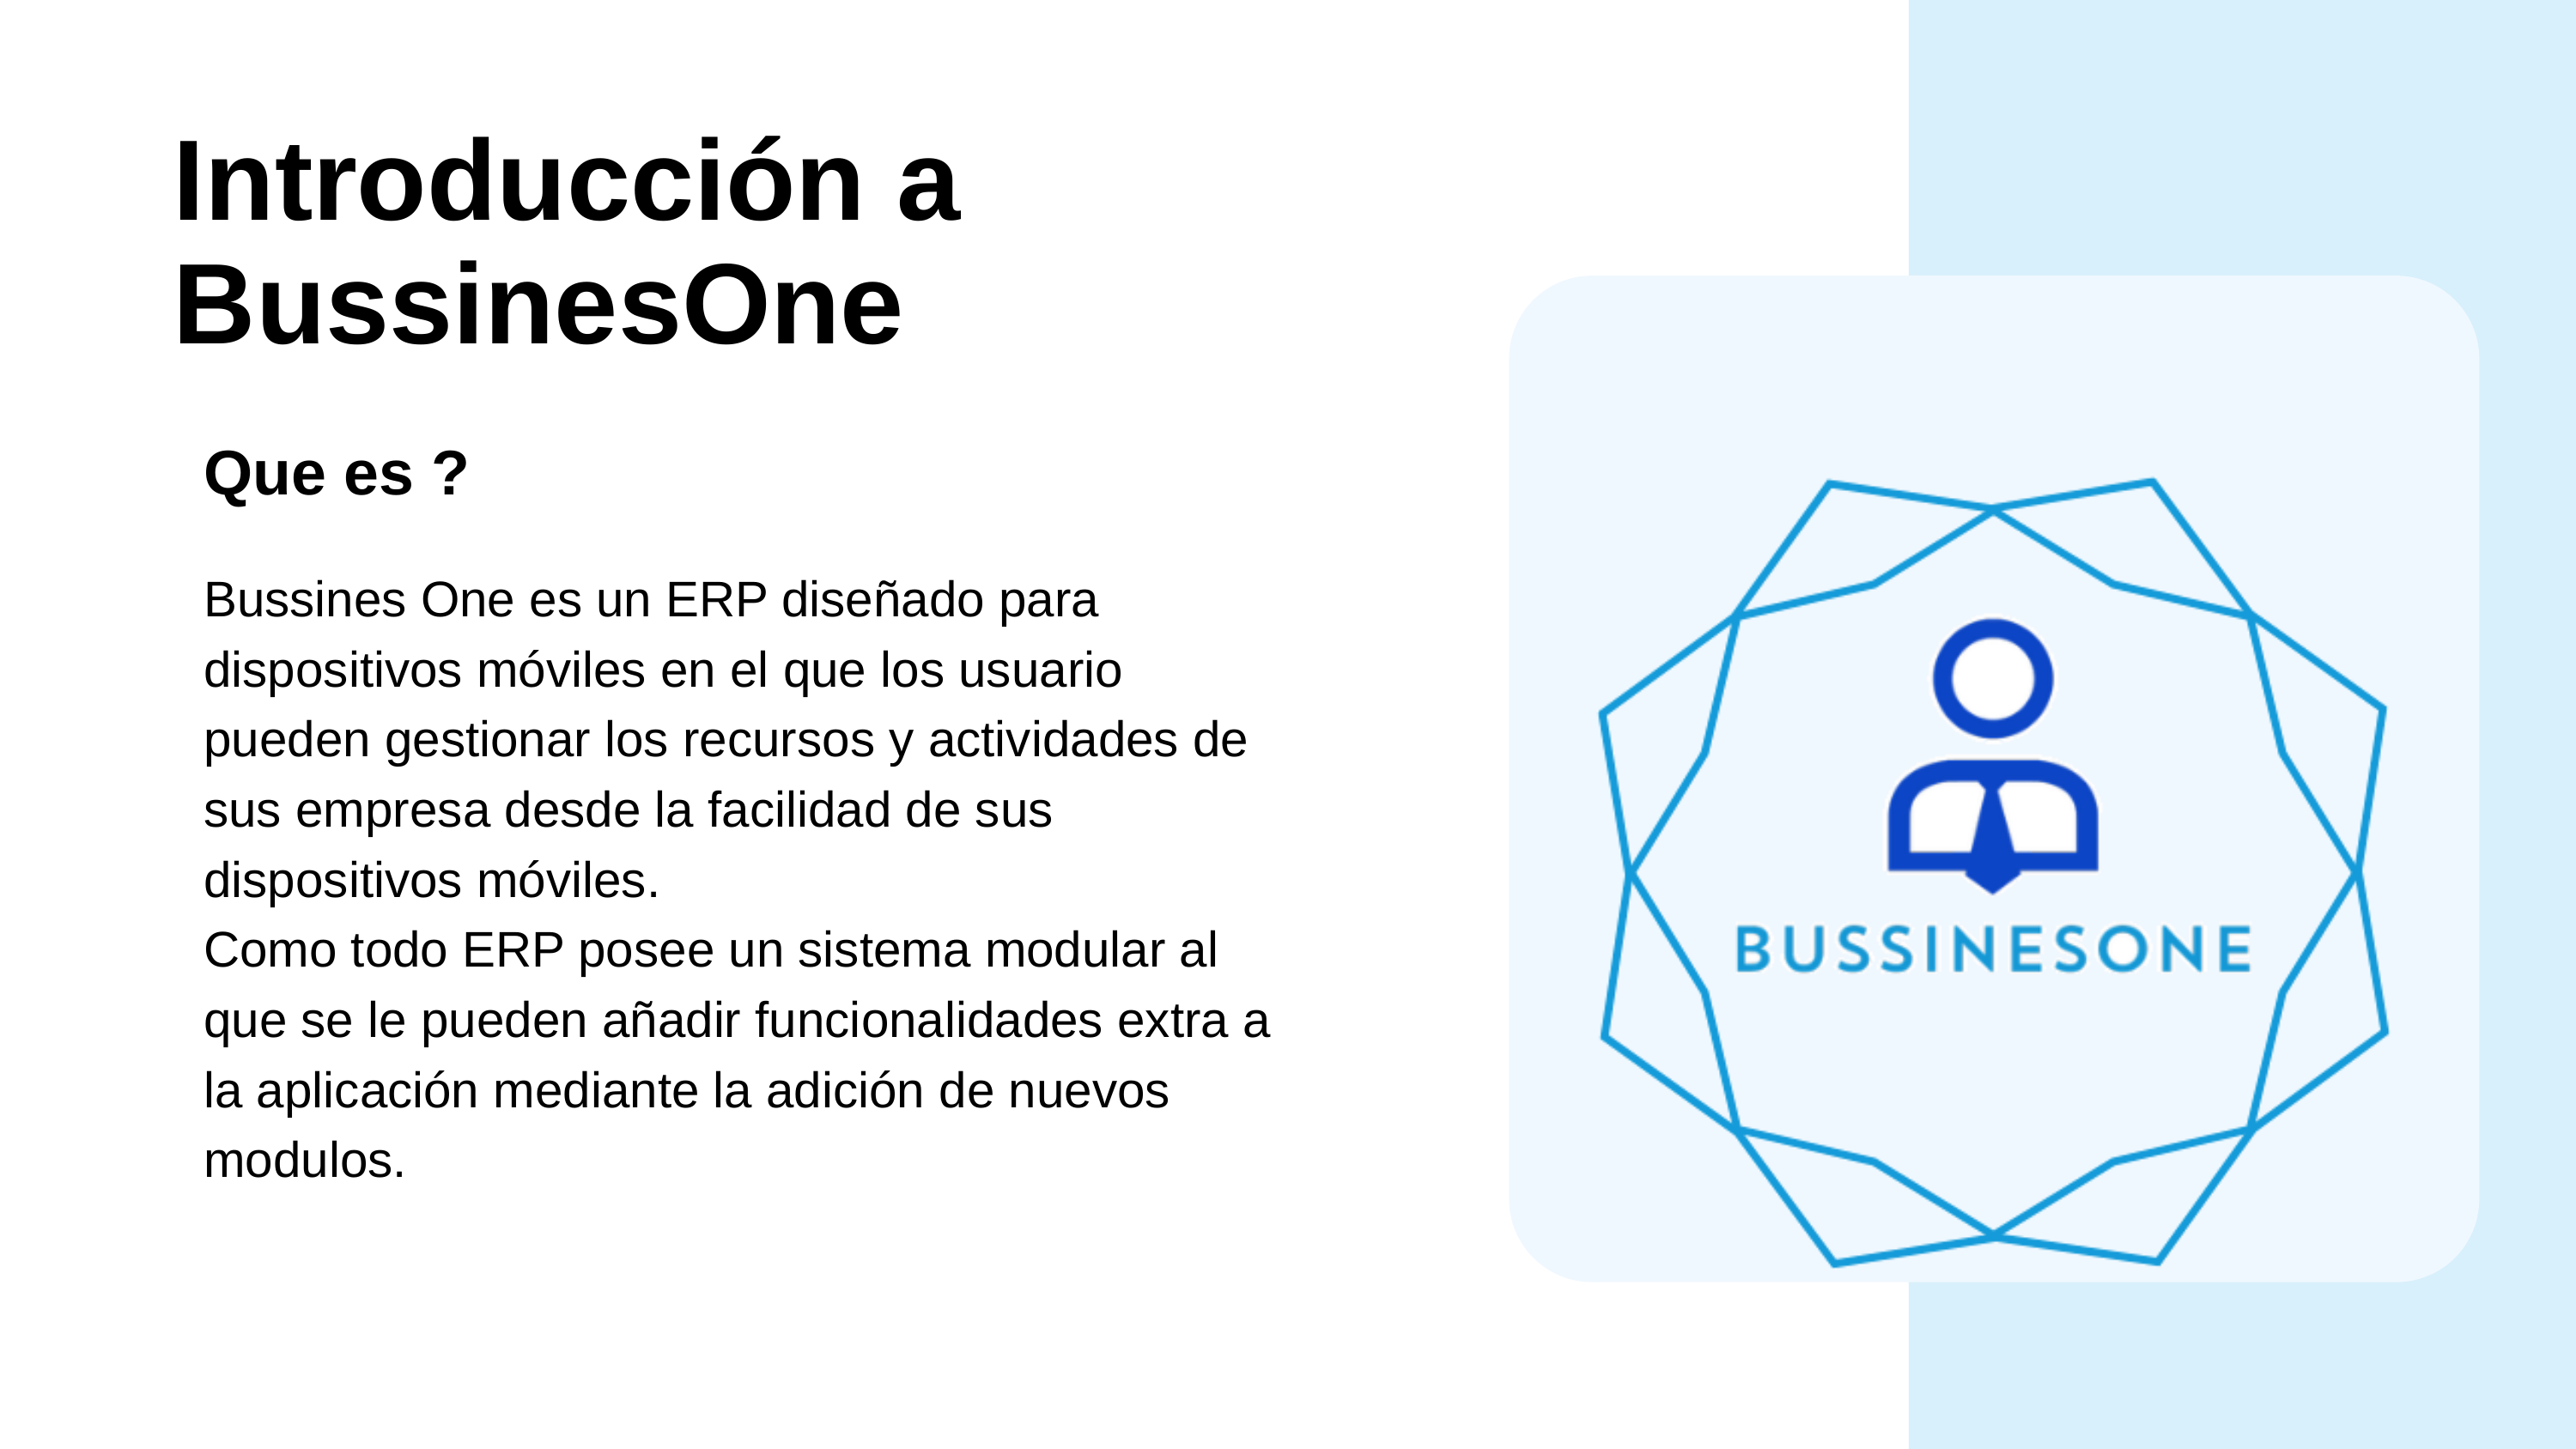

Introducción a BussinesOne

Que es ?
Bussines One es un ERP diseñado para dispositivos móviles en el que los usuario pueden gestionar los recursos y actividades de sus empresa desde la facilidad de sus dispositivos móviles.
Como todo ERP posee un sistema modular al que se le pueden añadir funcionalidades extra a la aplicación mediante la adición de nuevos modulos.